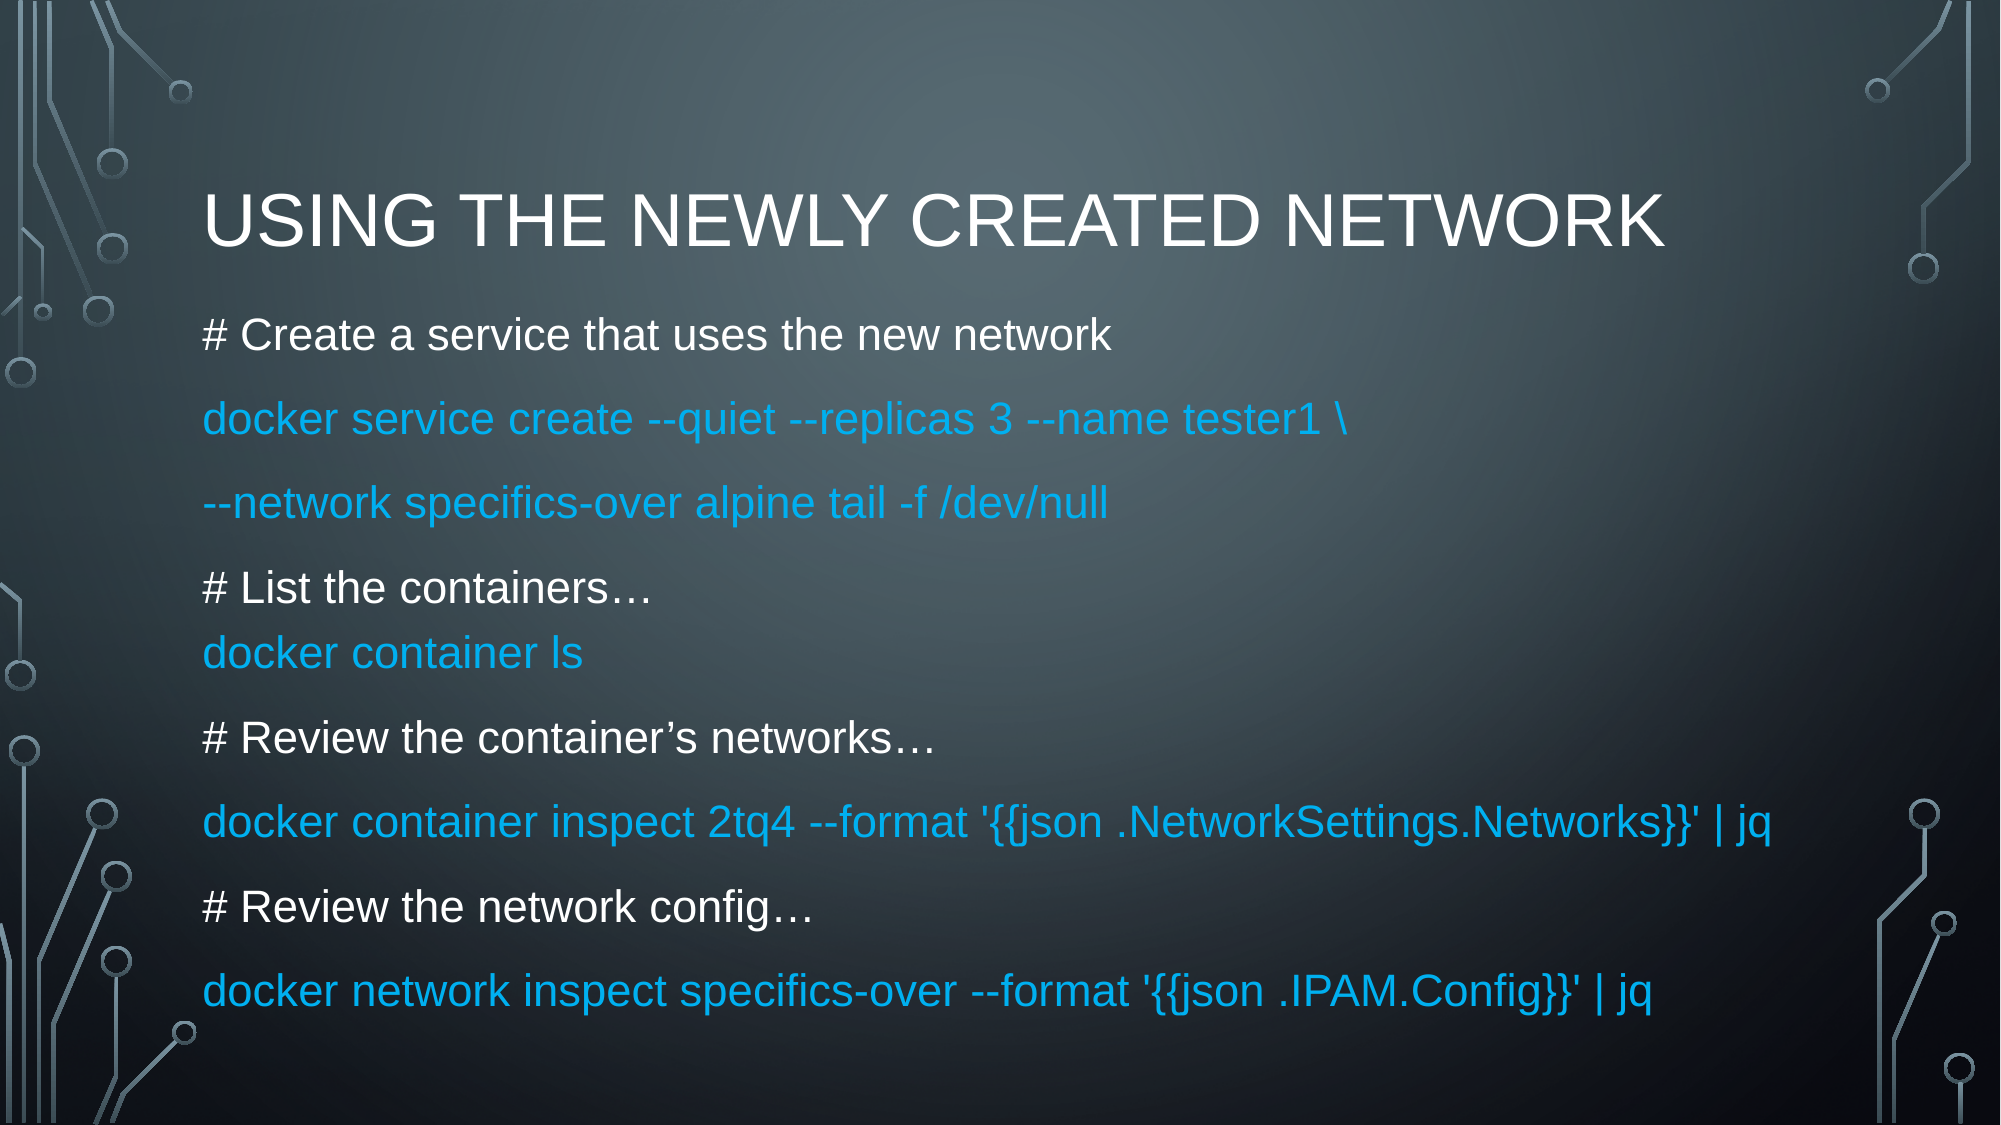

# Using the newly created network
# Create a service that uses the new network
docker service create --quiet --replicas 3 --name tester1 \
--network specifics-over alpine tail -f /dev/null
# List the containers… docker container ls
# Review the container’s networks…
docker container inspect 2tq4 --format '{{json .NetworkSettings.Networks}}' | jq
# Review the network config…
docker network inspect specifics-over --format '{{json .IPAM.Config}}' | jq